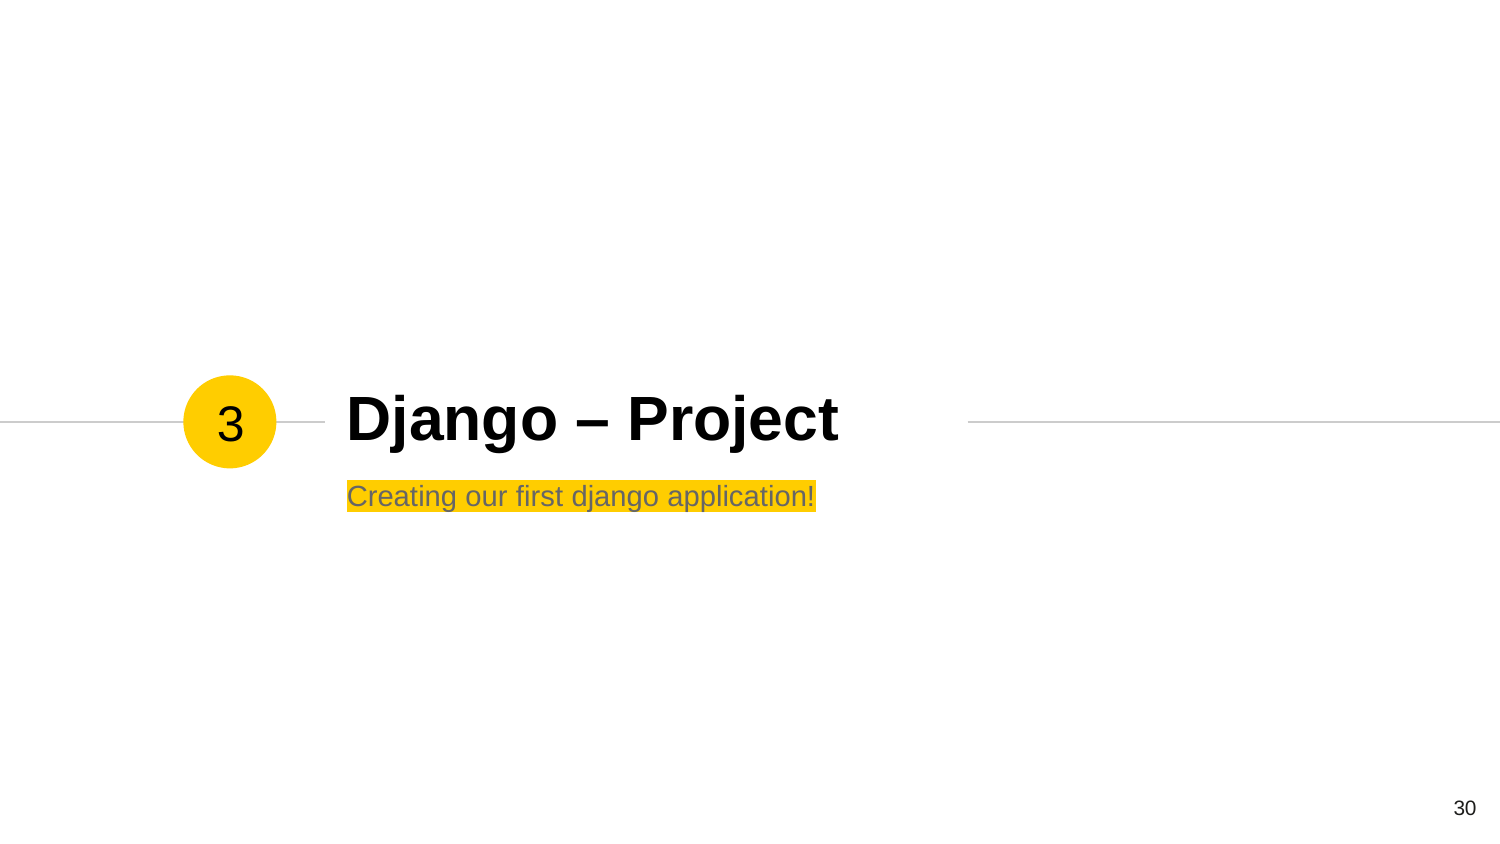

# Django – Project
3
Creating our first django application!
30